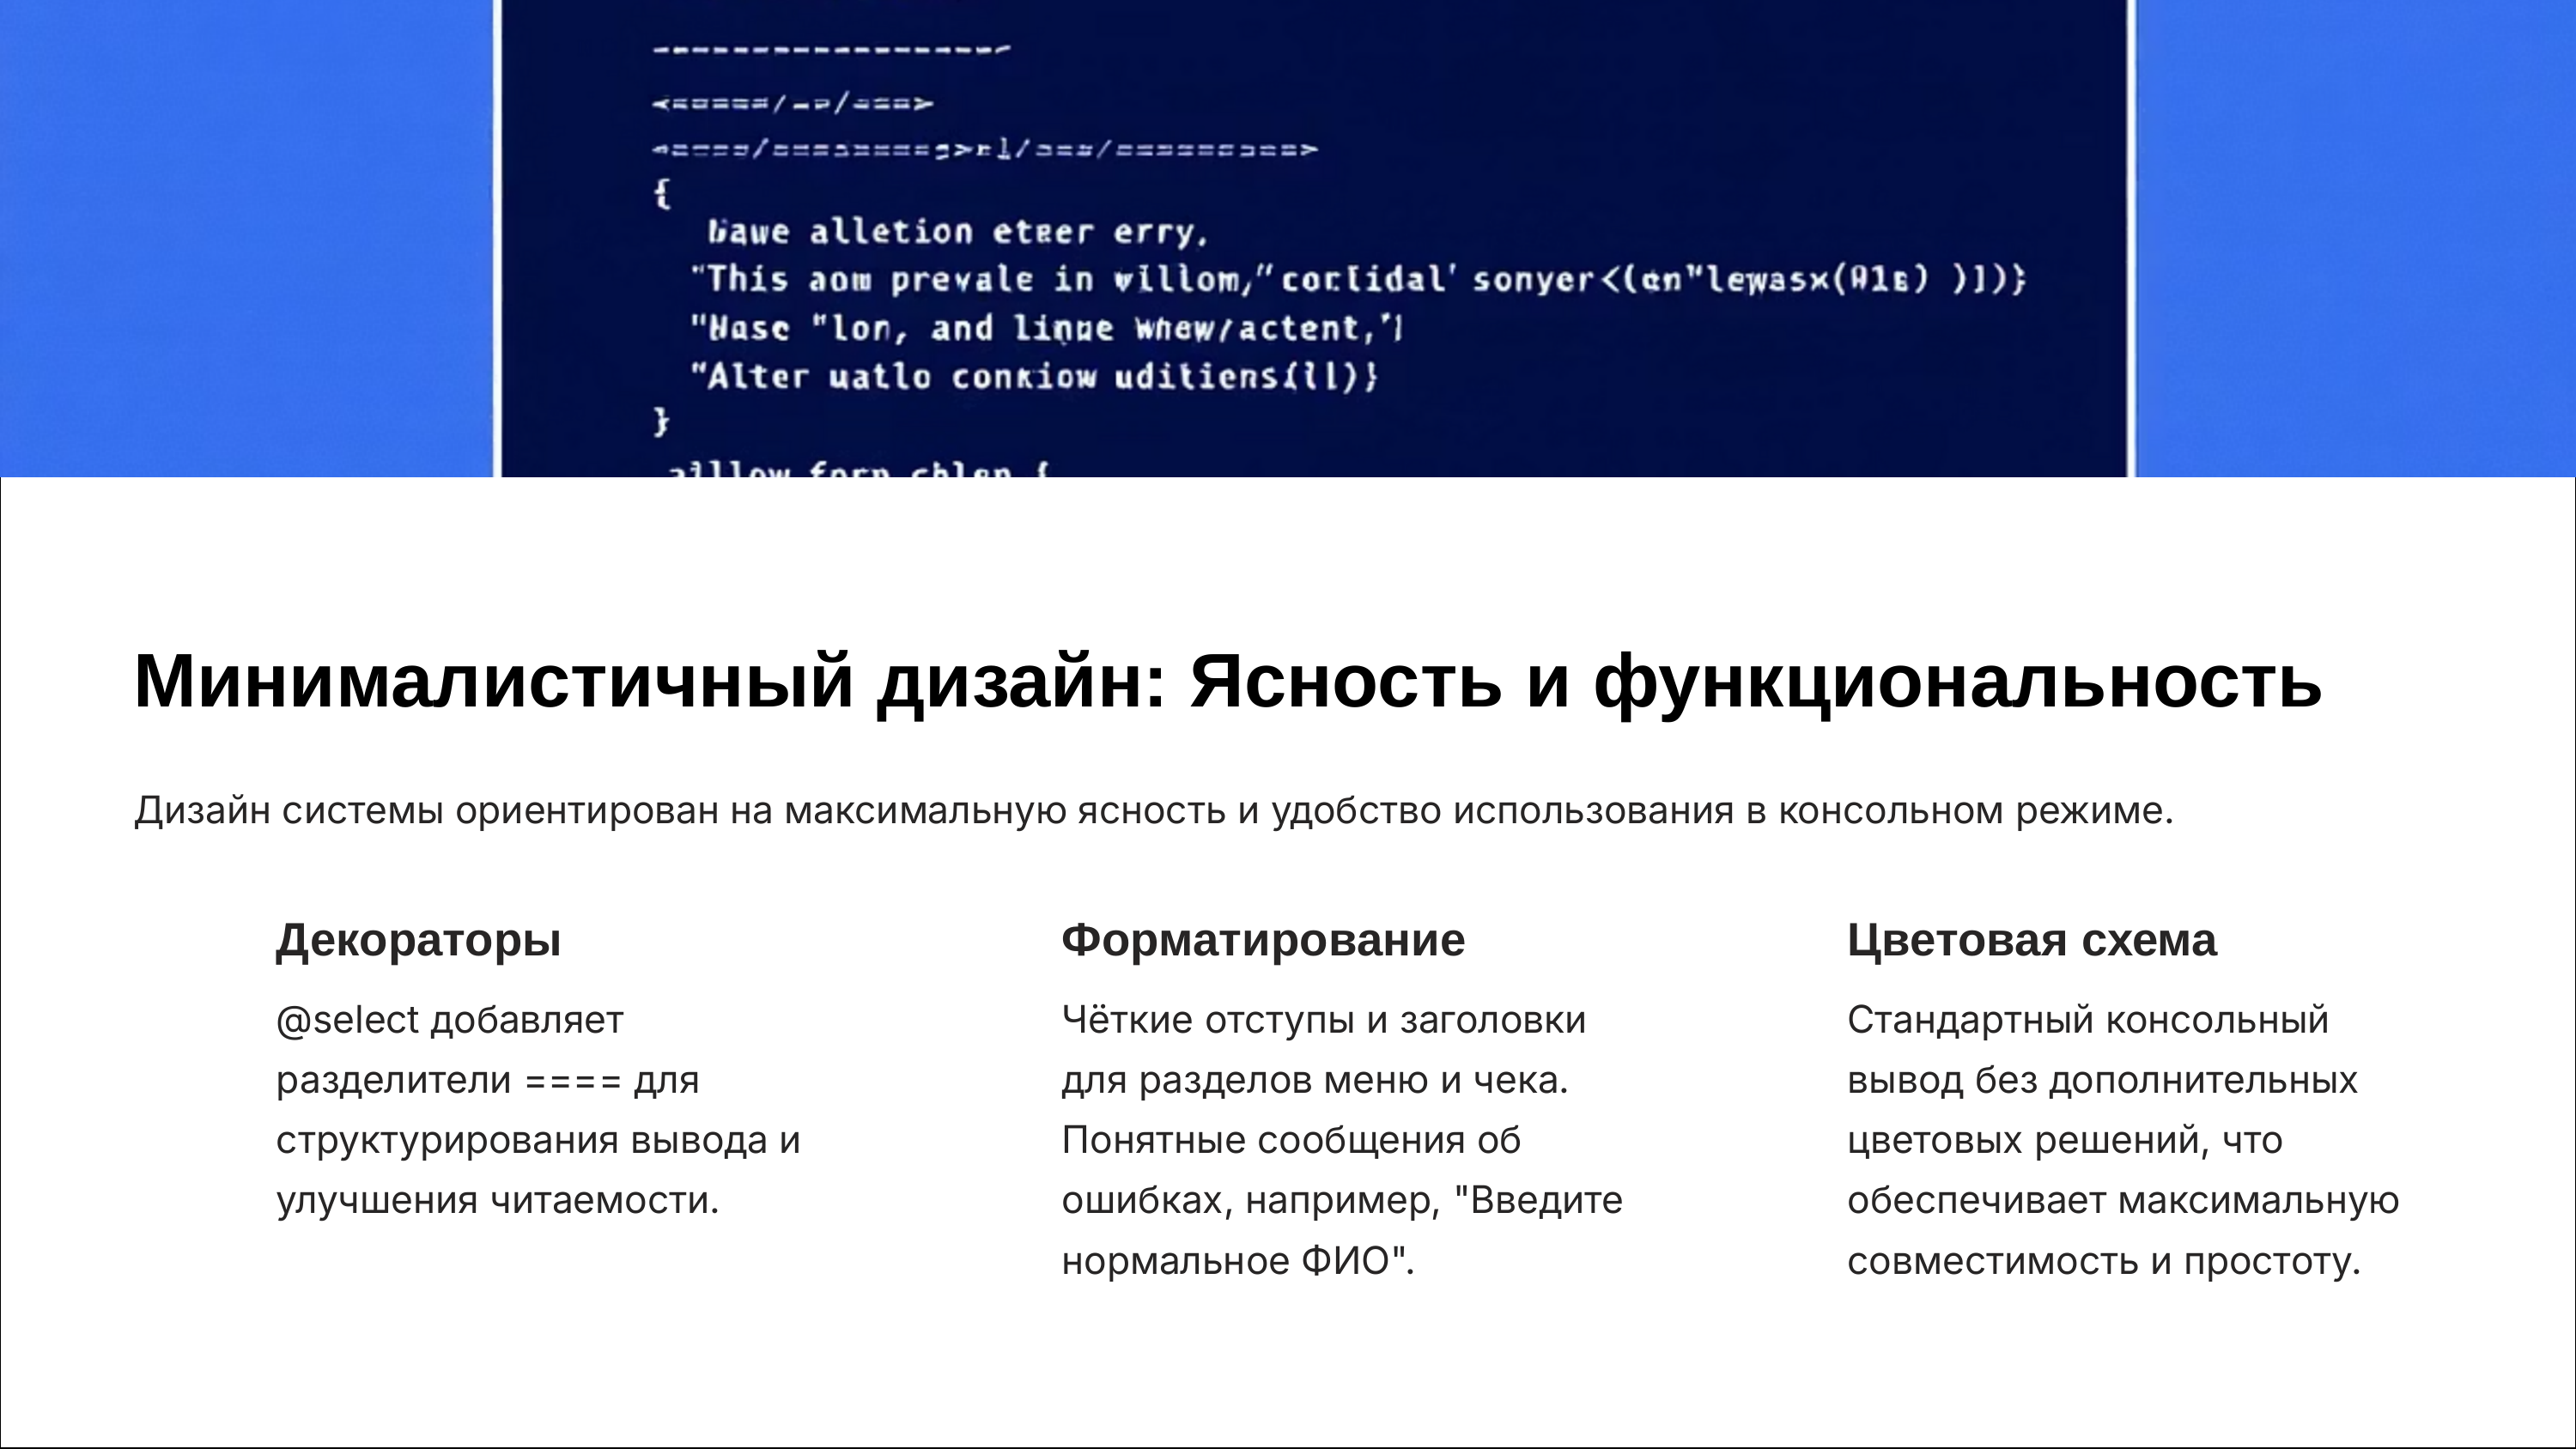

Минималистичный дизайн: Ясность и функциональность
Дизайн системы ориентирован на максимальную ясность и удобство использования в консольном режиме.
Декораторы
Форматирование
Цветовая схема
@select добавляет разделители ==== для структурирования вывода и улучшения читаемости.
Чёткие отступы и заголовки для разделов меню и чека. Понятные сообщения об ошибках, например, "Введите нормальное ФИО".
Стандартный консольный вывод без дополнительных цветовых решений, что обеспечивает максимальную совместимость и простоту.